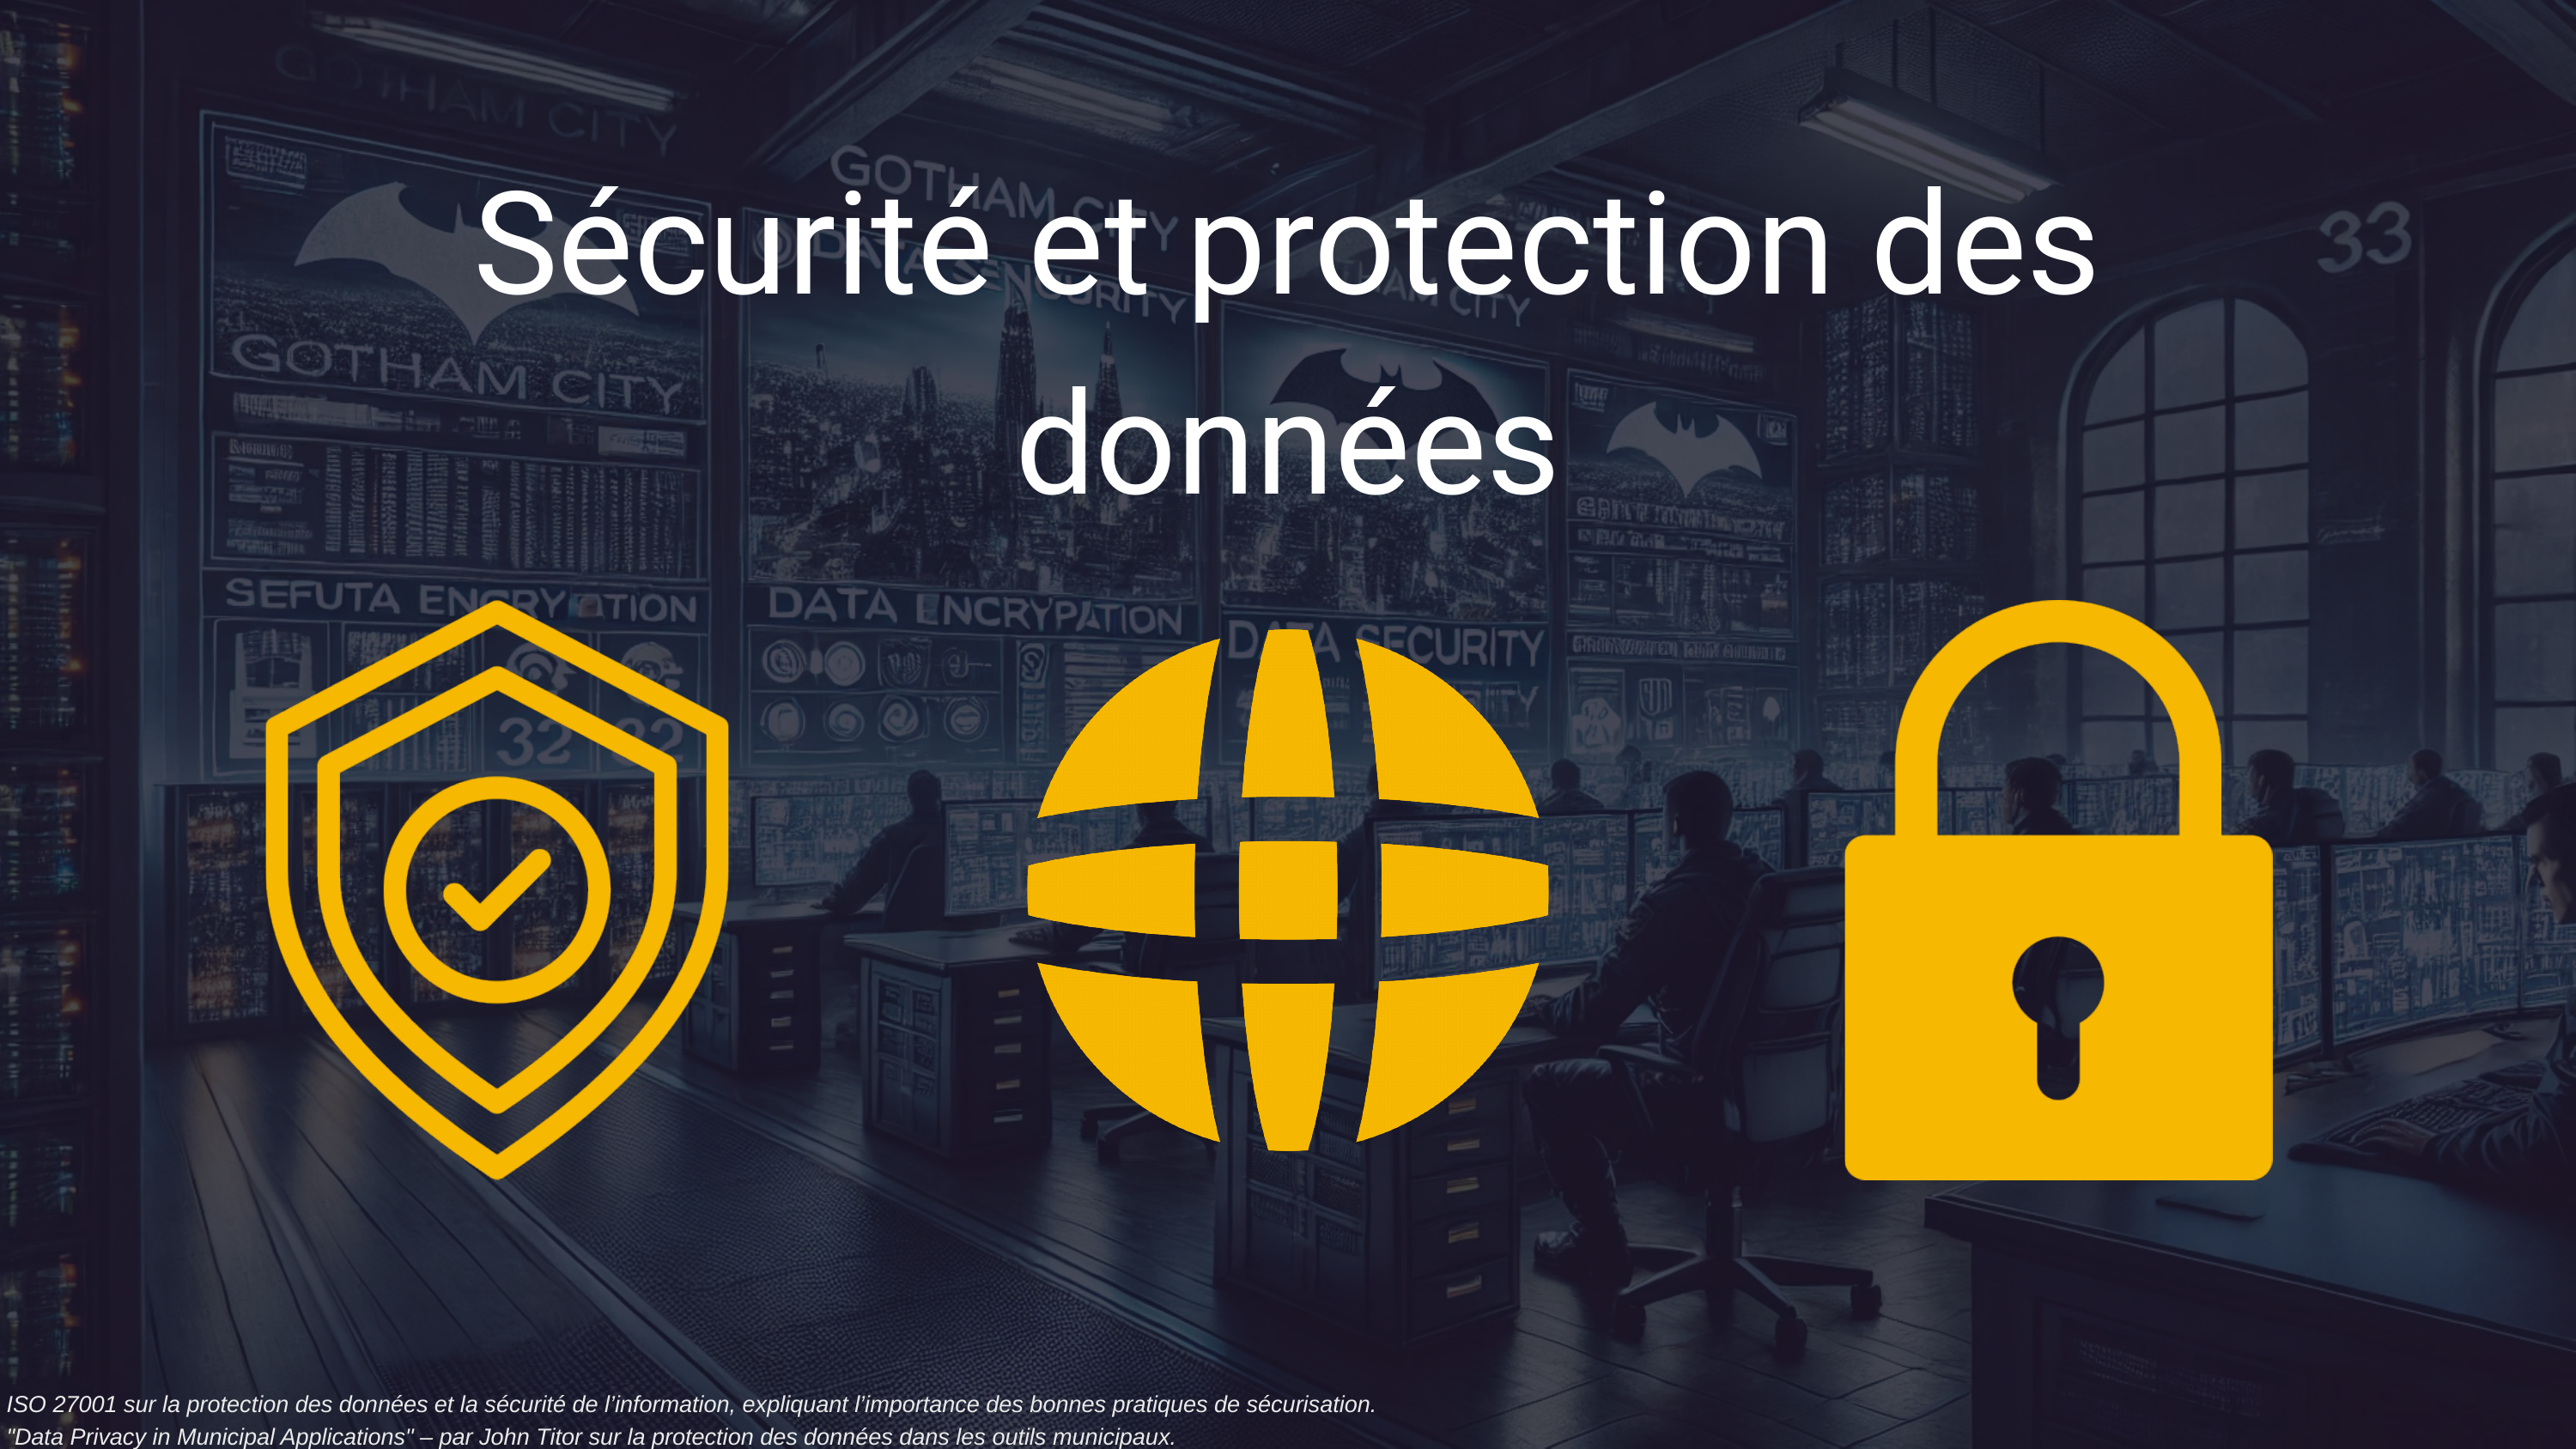

Sécurité et protection des données

 ISO 27001 sur la protection des données et la sécurité de l’information, expliquant l’importance des bonnes pratiques de sécurisation.
 "Data Privacy in Municipal Applications" – par John Titor sur la protection des données dans les outils municipaux.